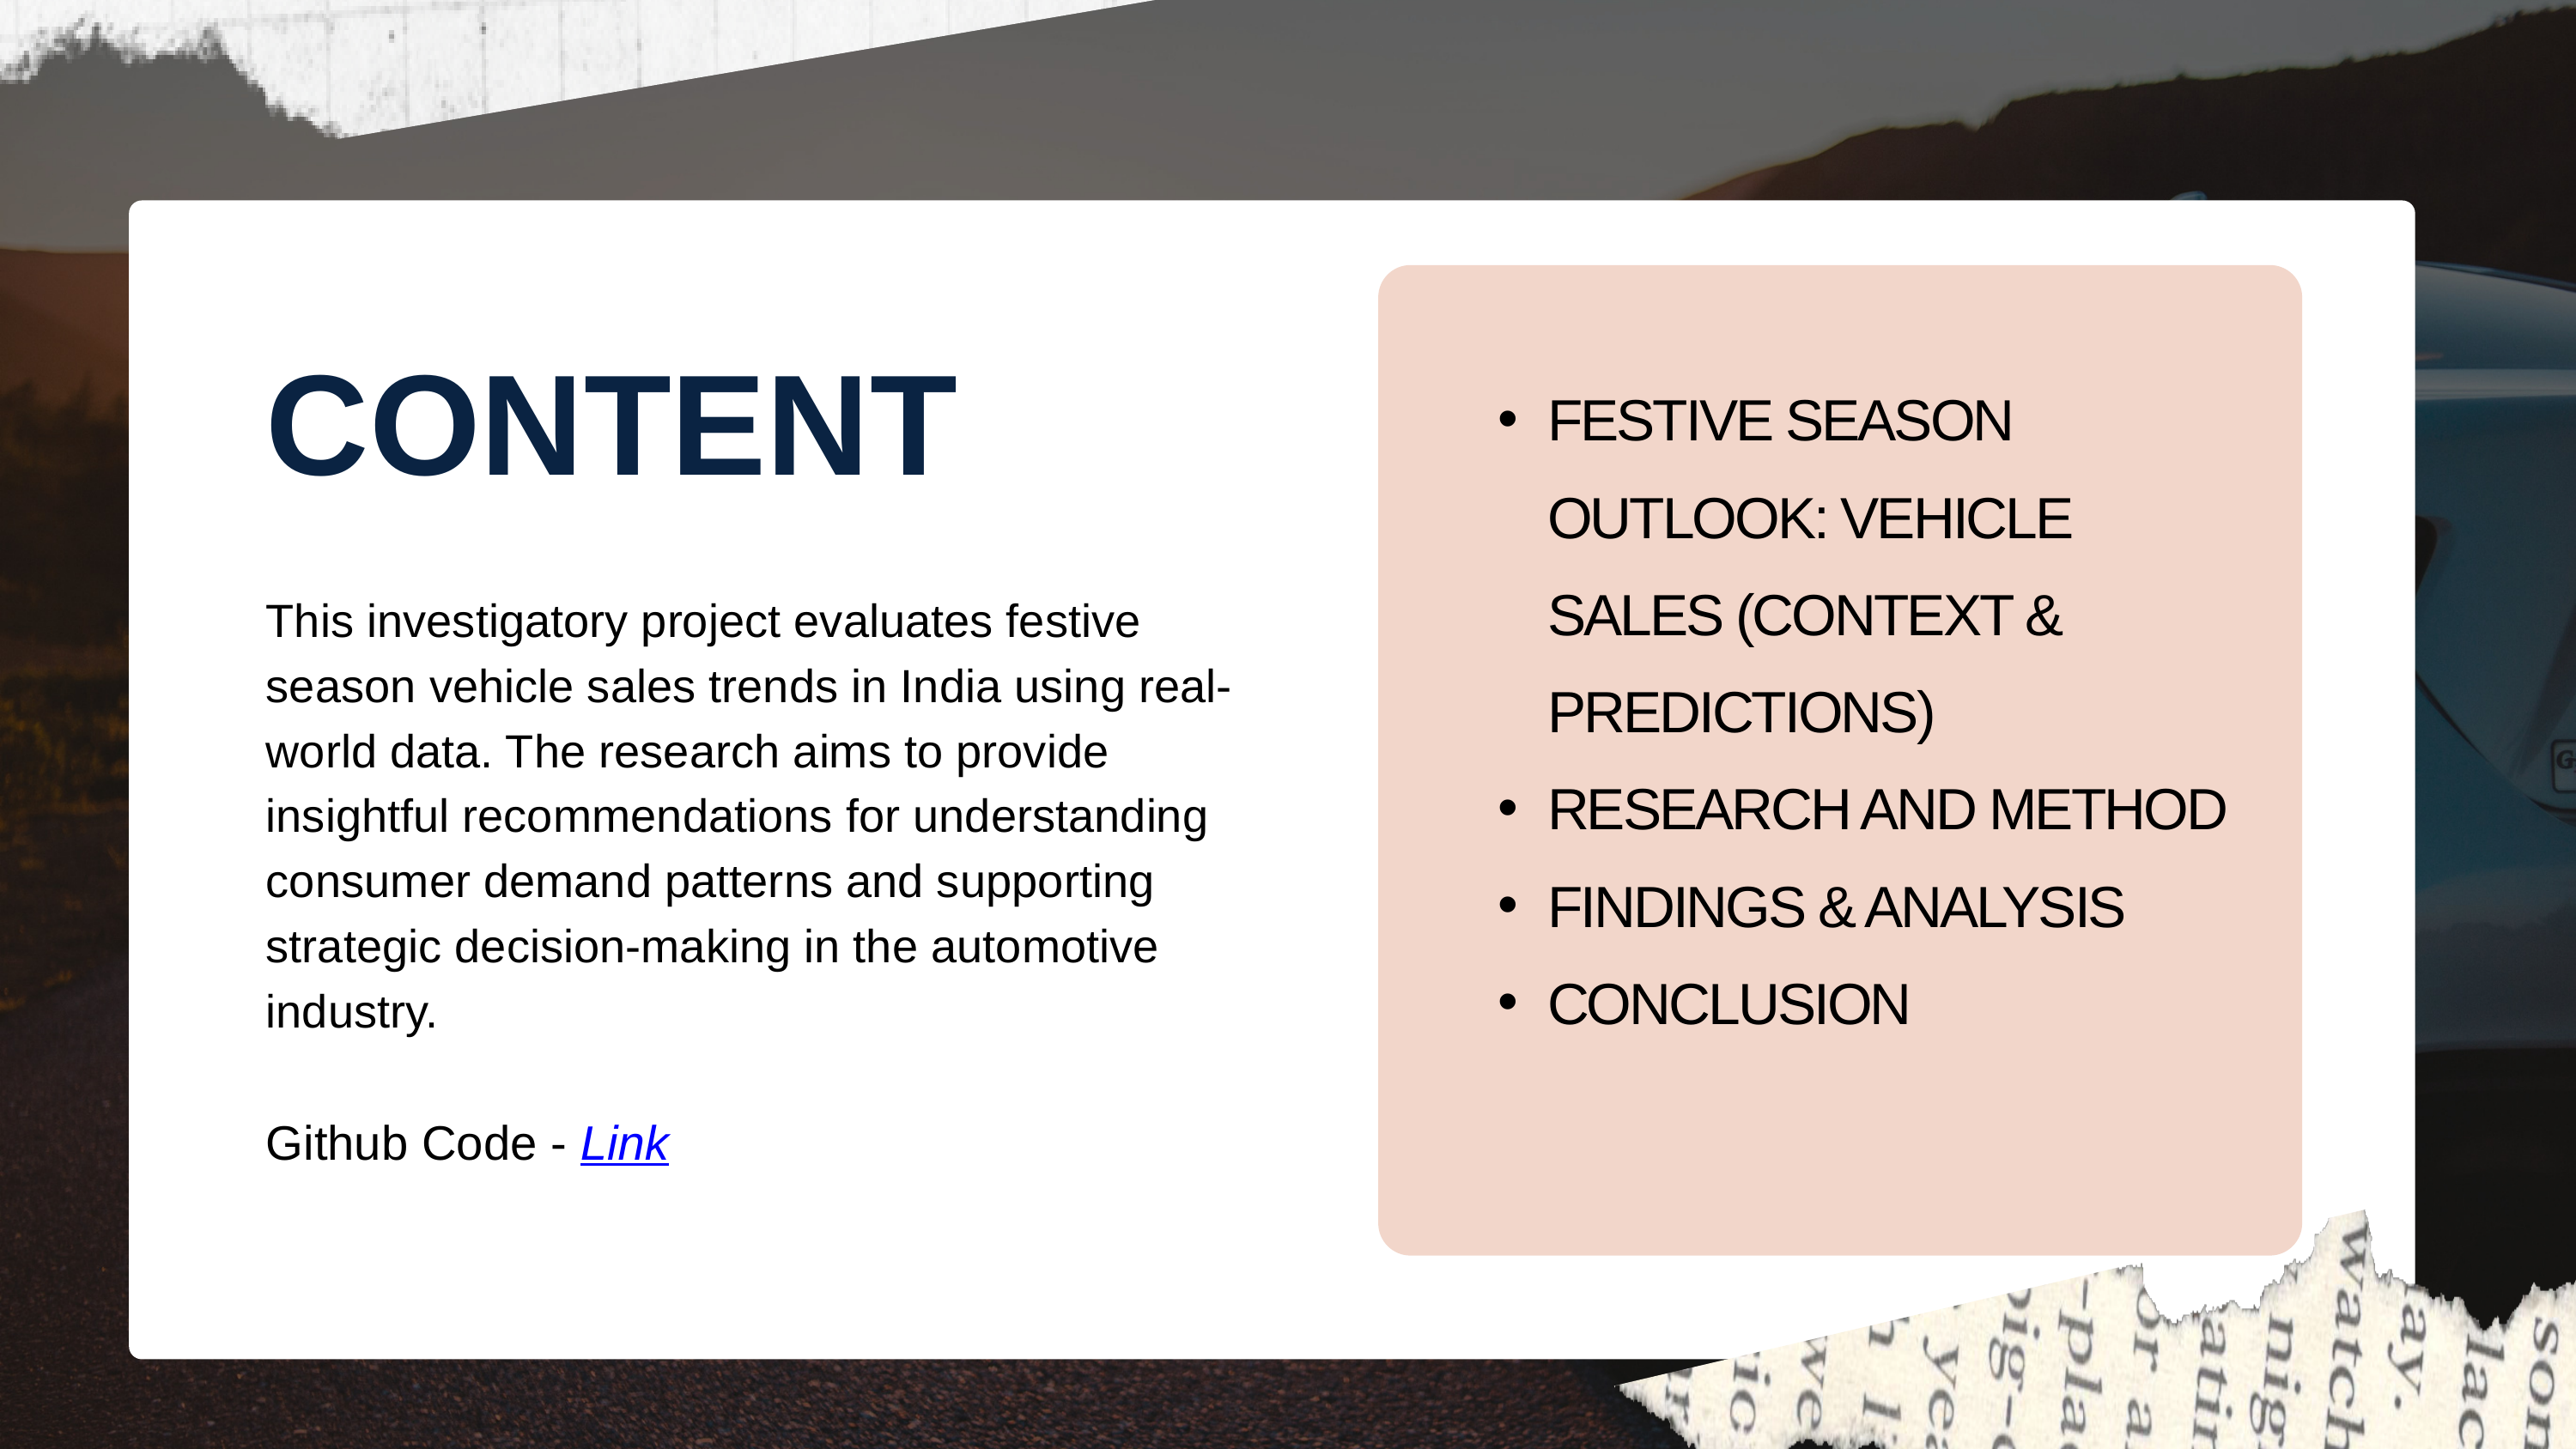

FESTIVE SEASON OUTLOOK: VEHICLE SALES (CONTEXT & PREDICTIONS)
RESEARCH AND METHOD
FINDINGS & ANALYSIS
CONCLUSION
CONTENT
This investigatory project evaluates festive season vehicle sales trends in India using real-world data. The research aims to provide insightful recommendations for understanding consumer demand patterns and supporting strategic decision-making in the automotive industry.

Github Code - Link